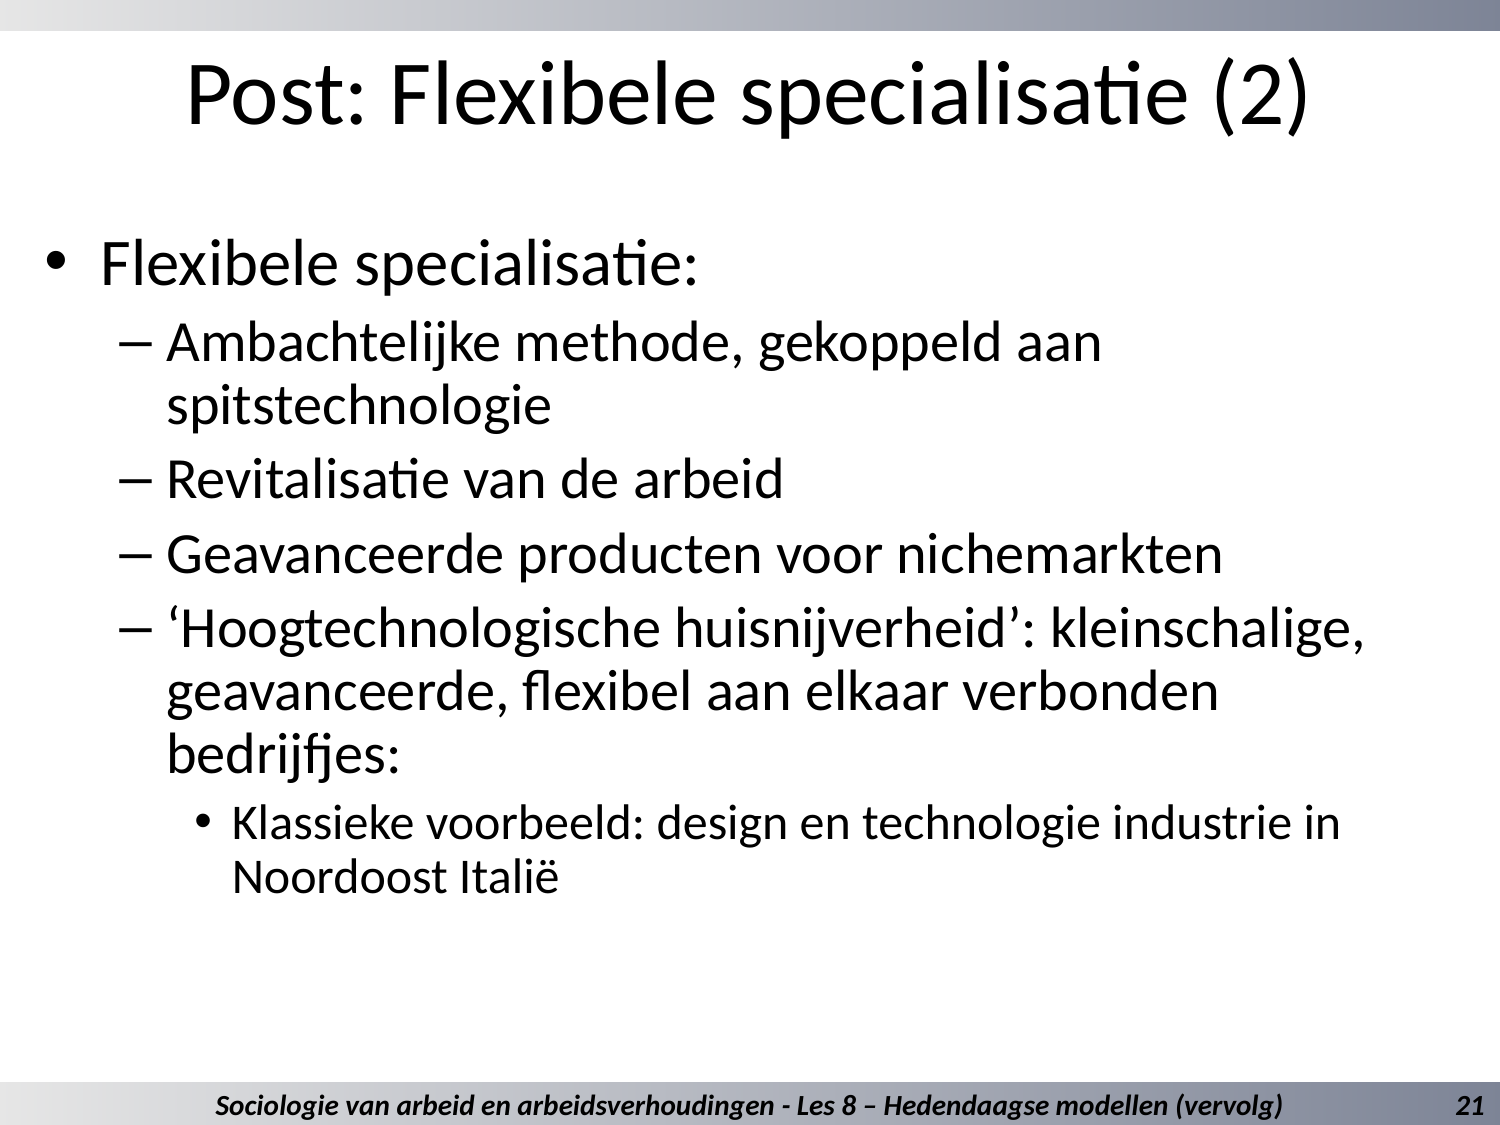

# Post: Flexibele specialisatie (2)
Flexibele specialisatie:
Ambachtelijke methode, gekoppeld aan spitstechnologie
Revitalisatie van de arbeid
Geavanceerde producten voor nichemarkten
‘Hoogtechnologische huisnijverheid’: kleinschalige, geavanceerde, flexibel aan elkaar verbonden bedrijfjes:
Klassieke voorbeeld: design en technologie industrie in Noordoost Italië
Sociologie van arbeid en arbeidsverhoudingen - Les 8 – Hedendaagse modellen (vervolg)
21